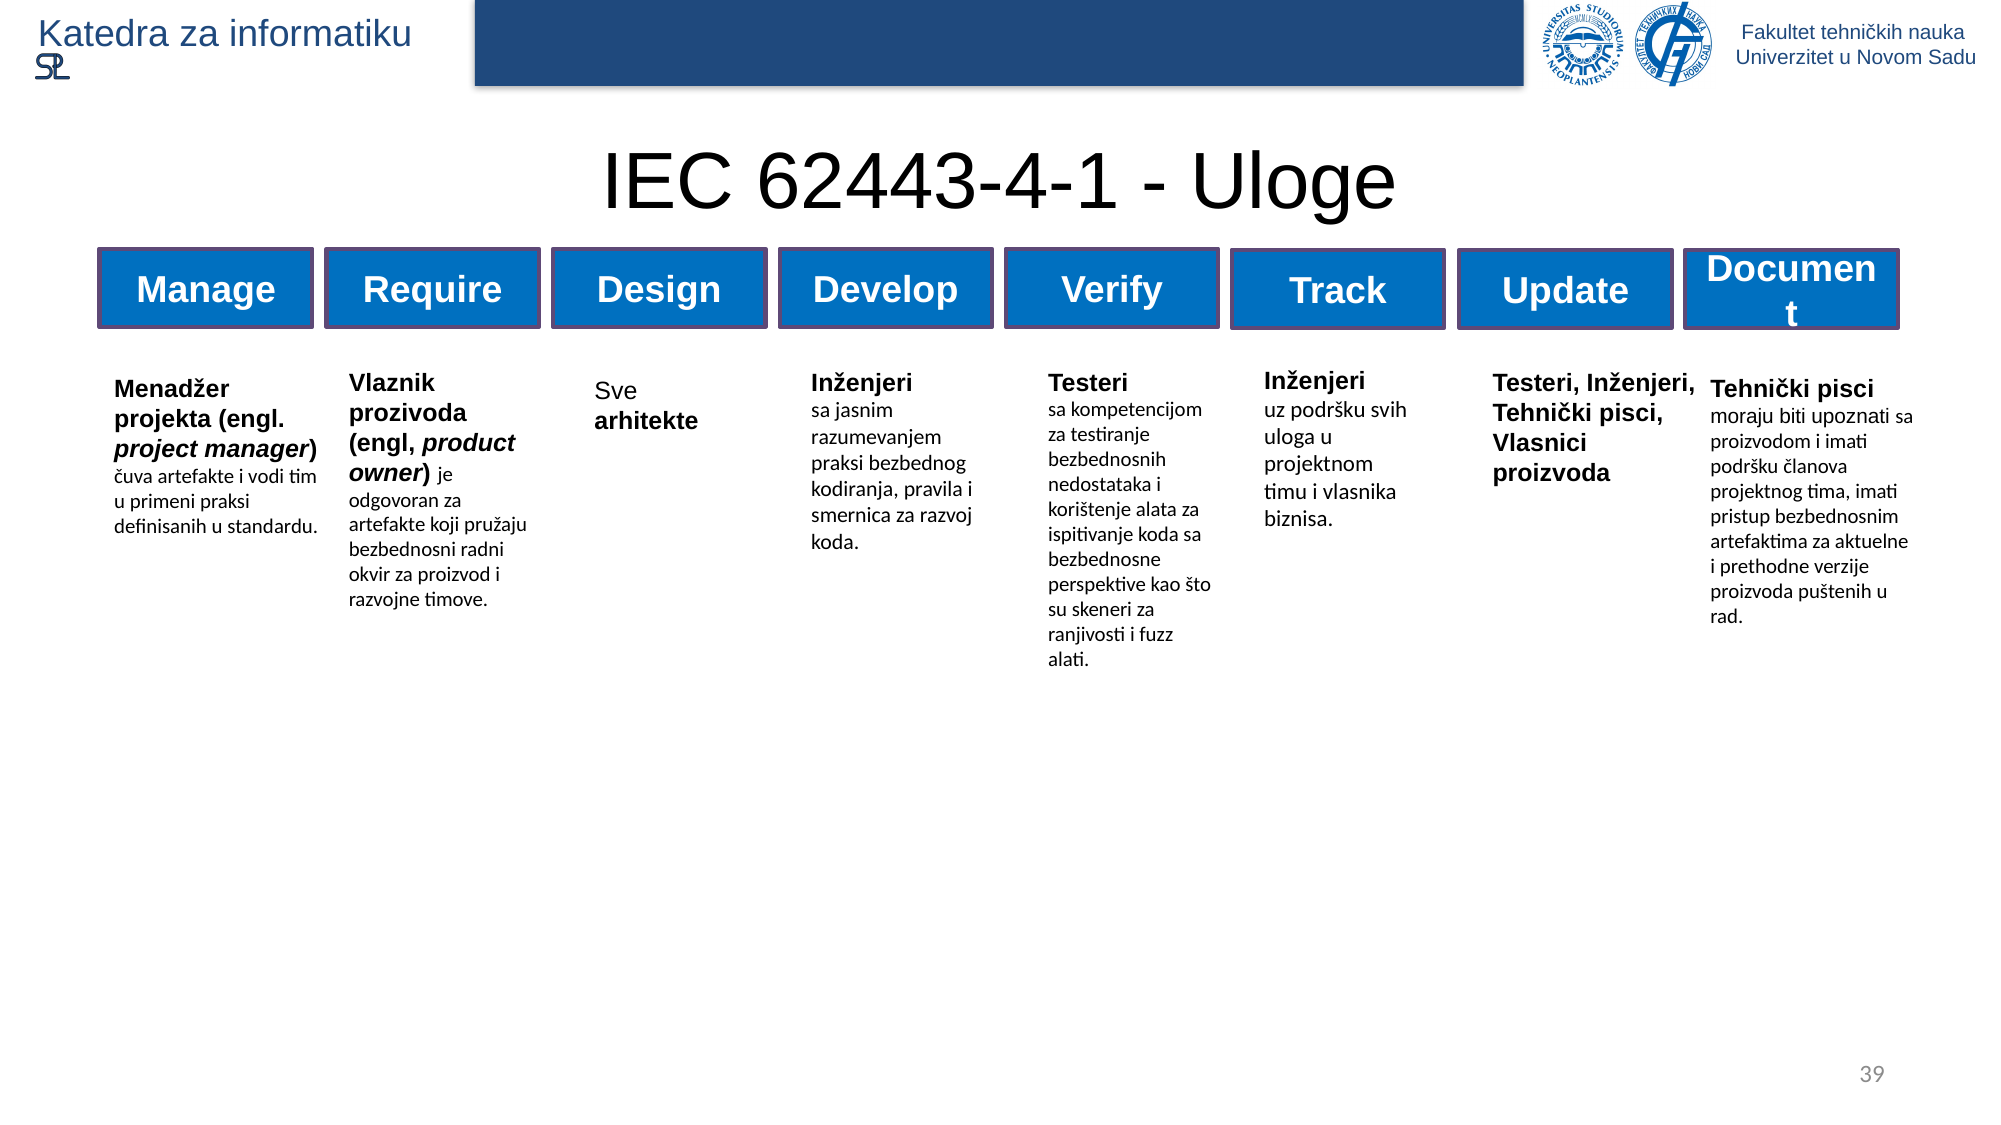

# IEC 62443-4-1 - Uloge
Verify
Manage
Require
Design
Develop
Manage
Document
Update
Track
Inženjeri
uz podršku svih uloga u projektnom timu i vlasnika biznisa.
Inženjeri
sa jasnim razumevanjem praksi bezbednog kodiranja, pravila i smernica za razvoj koda.
Testeri
sa kompetencijom za testiranje bezbednosnih nedostataka i korištenje alata za ispitivanje koda sa bezbednosne perspektive kao što su skeneri za ranjivosti i fuzz alati.
Testeri, Inženjeri, Tehnički pisci, Vlasnici proizvoda
Vlaznik prozivoda (engl, product owner) je odgovoran za artefakte koji pružaju bezbednosni radni okvir za proizvod i razvojne timove.
Menadžer projekta (engl. project manager)
čuva artefakte i vodi tim u primeni praksi definisanih u standardu.
Tehnički pisci moraju biti upoznati sa proizvodom i imati podršku članova projektnog tima, imati pristup bezbednosnim artefaktima za aktuelne i prethodne verzije proizvoda puštenih u rad.
Sve arhitekte
39